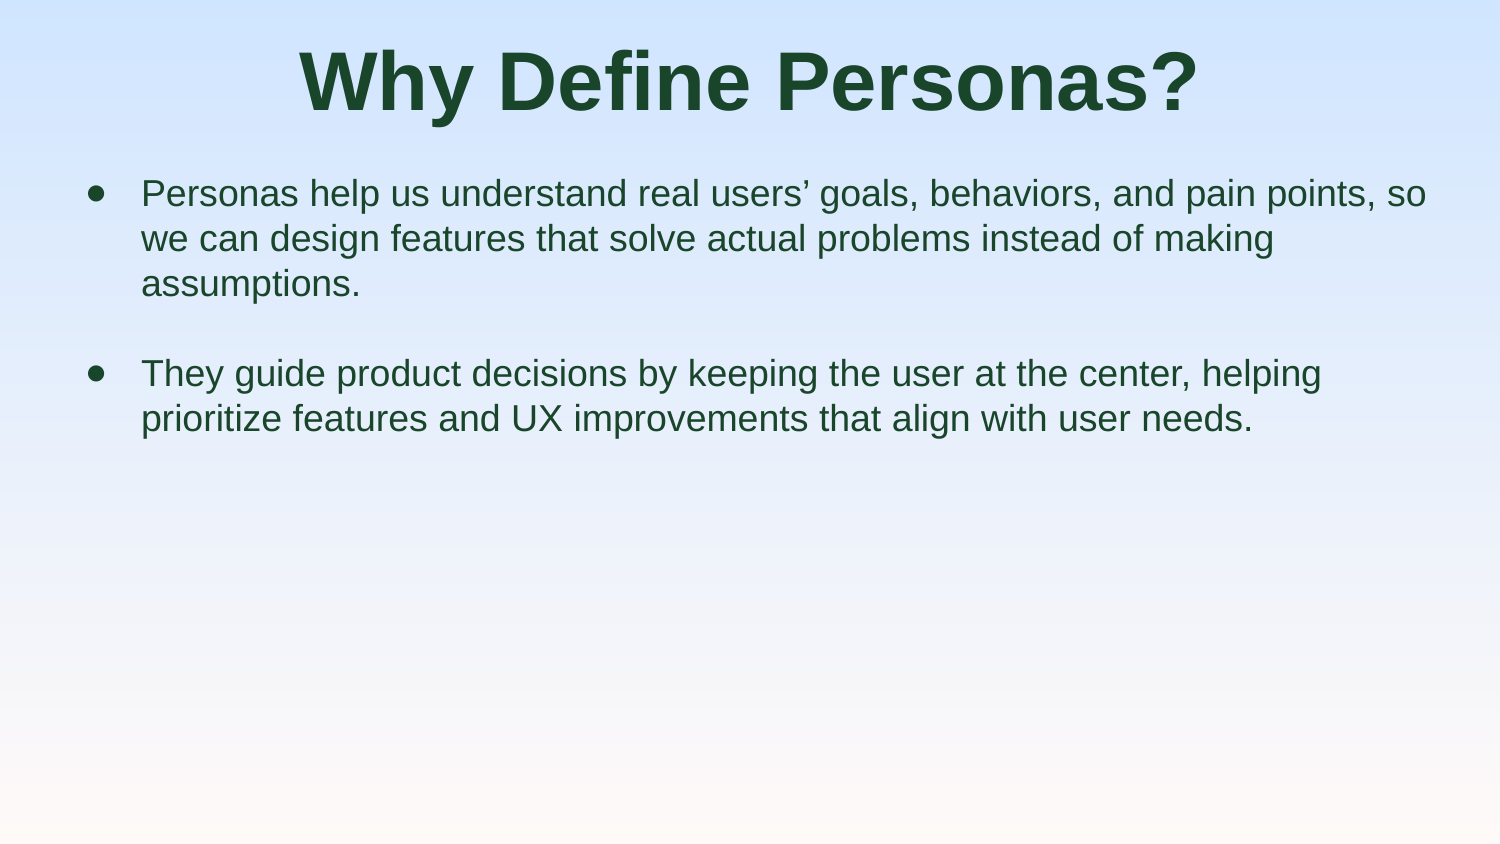

# Why Define Personas?
Personas help us understand real users’ goals, behaviors, and pain points, so we can design features that solve actual problems instead of making assumptions.

They guide product decisions by keeping the user at the center, helping prioritize features and UX improvements that align with user needs.